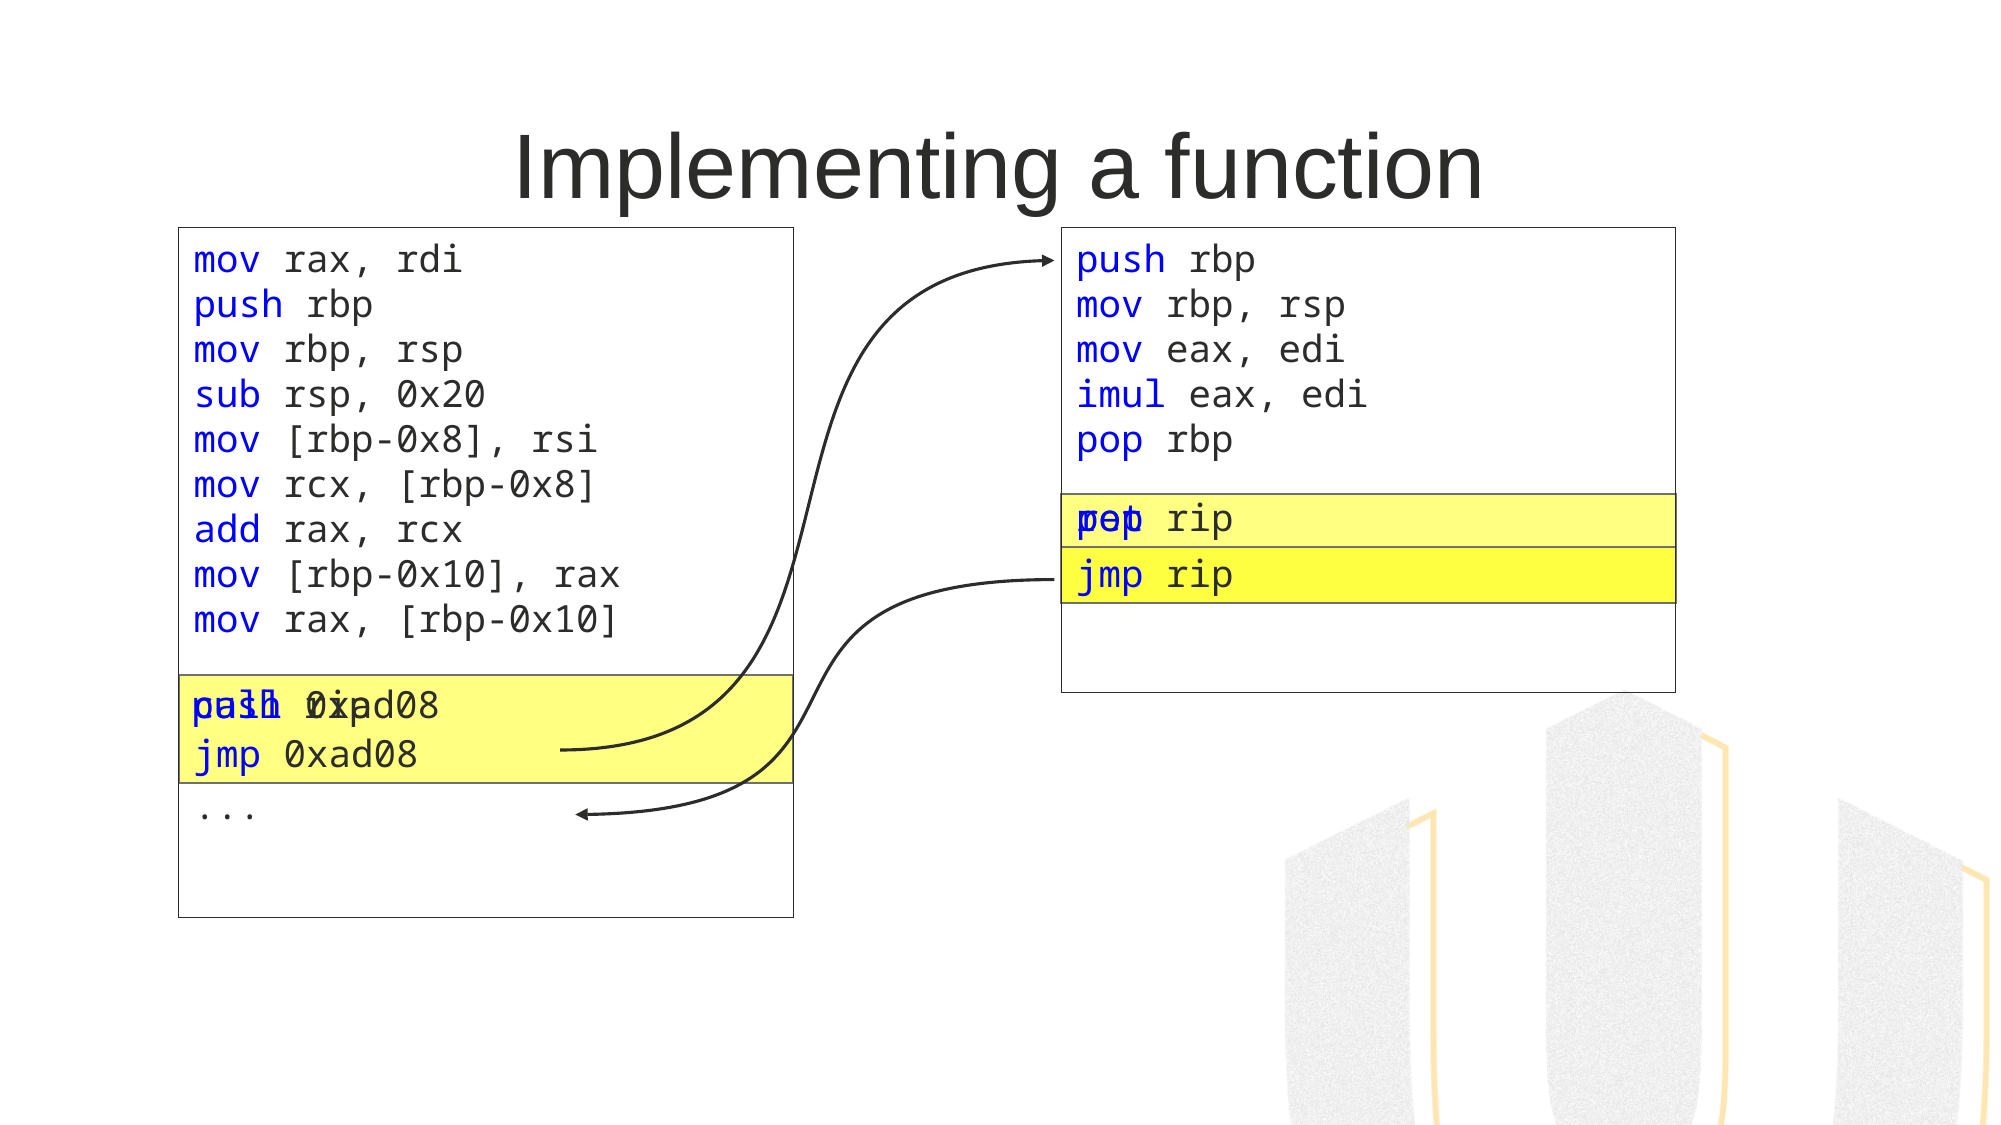

# Implementing a function
mov rax, rdi
push rbp
mov rbp, rsp
sub rsp, 0x20
mov [rbp-0x8], rsi
mov rcx, [rbp-0x8]
add rax, rcx
mov [rbp-0x10], rax
mov rax, [rbp-0x10]
jmp 0xad08
push rbp
mov rbp, rsp
mov eax, edi
imul eax, edi
pop rbp

ret
pop rip

jmp rip

push rip
call 0xad08

...